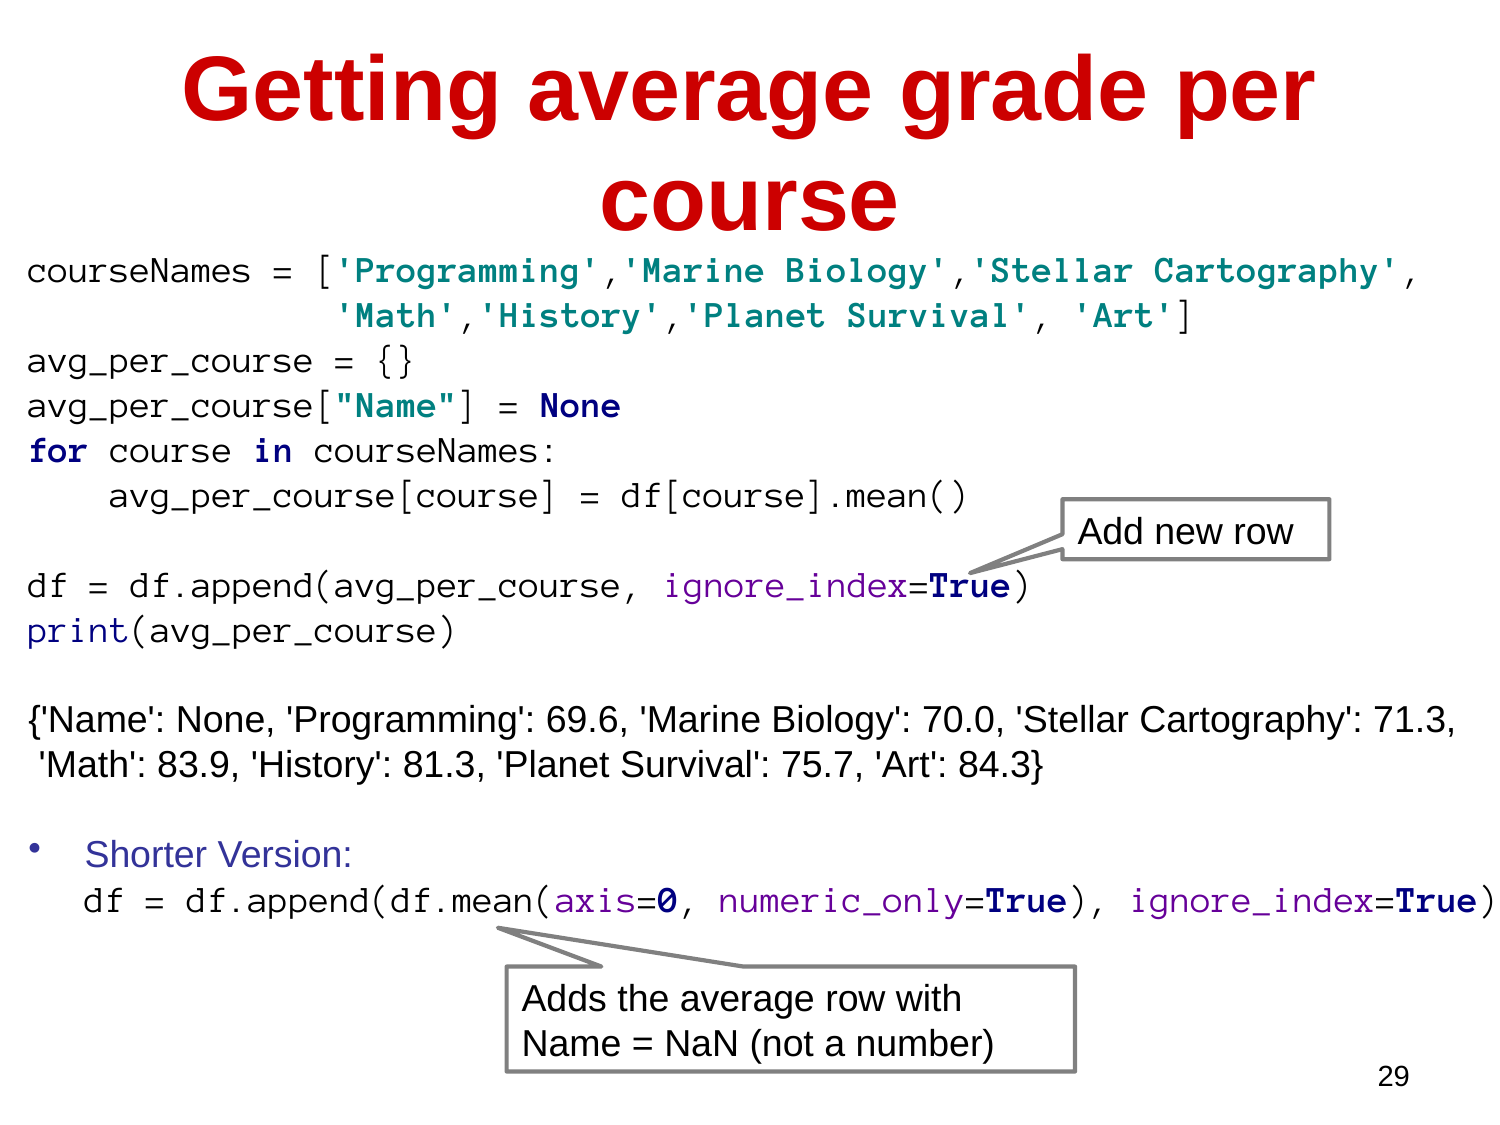

# Getting average grade per course
courseNames = ['Programming','Marine Biology','Stellar Cartography',
               'Math','History','Planet Survival', 'Art']
avg_per_course = {}
avg_per_course["Name"] = None
for course in courseNames:
    avg_per_course[course] = df[course].mean()
df = df.append(avg_per_course, ignore_index=True)
print(avg_per_course)

{'Name': None, 'Programming': 69.6, 'Marine Biology': 70.0, 'Stellar Cartography': 71.3,
 'Math': 83.9, 'History': 81.3, 'Planet Survival': 75.7, 'Art': 84.3}

Shorter Version:
df = df.append(df.mean(axis=0, numeric_only=True), ignore_index=True)

Add new row
Adds the average row with Name = NaN (not a number)
29